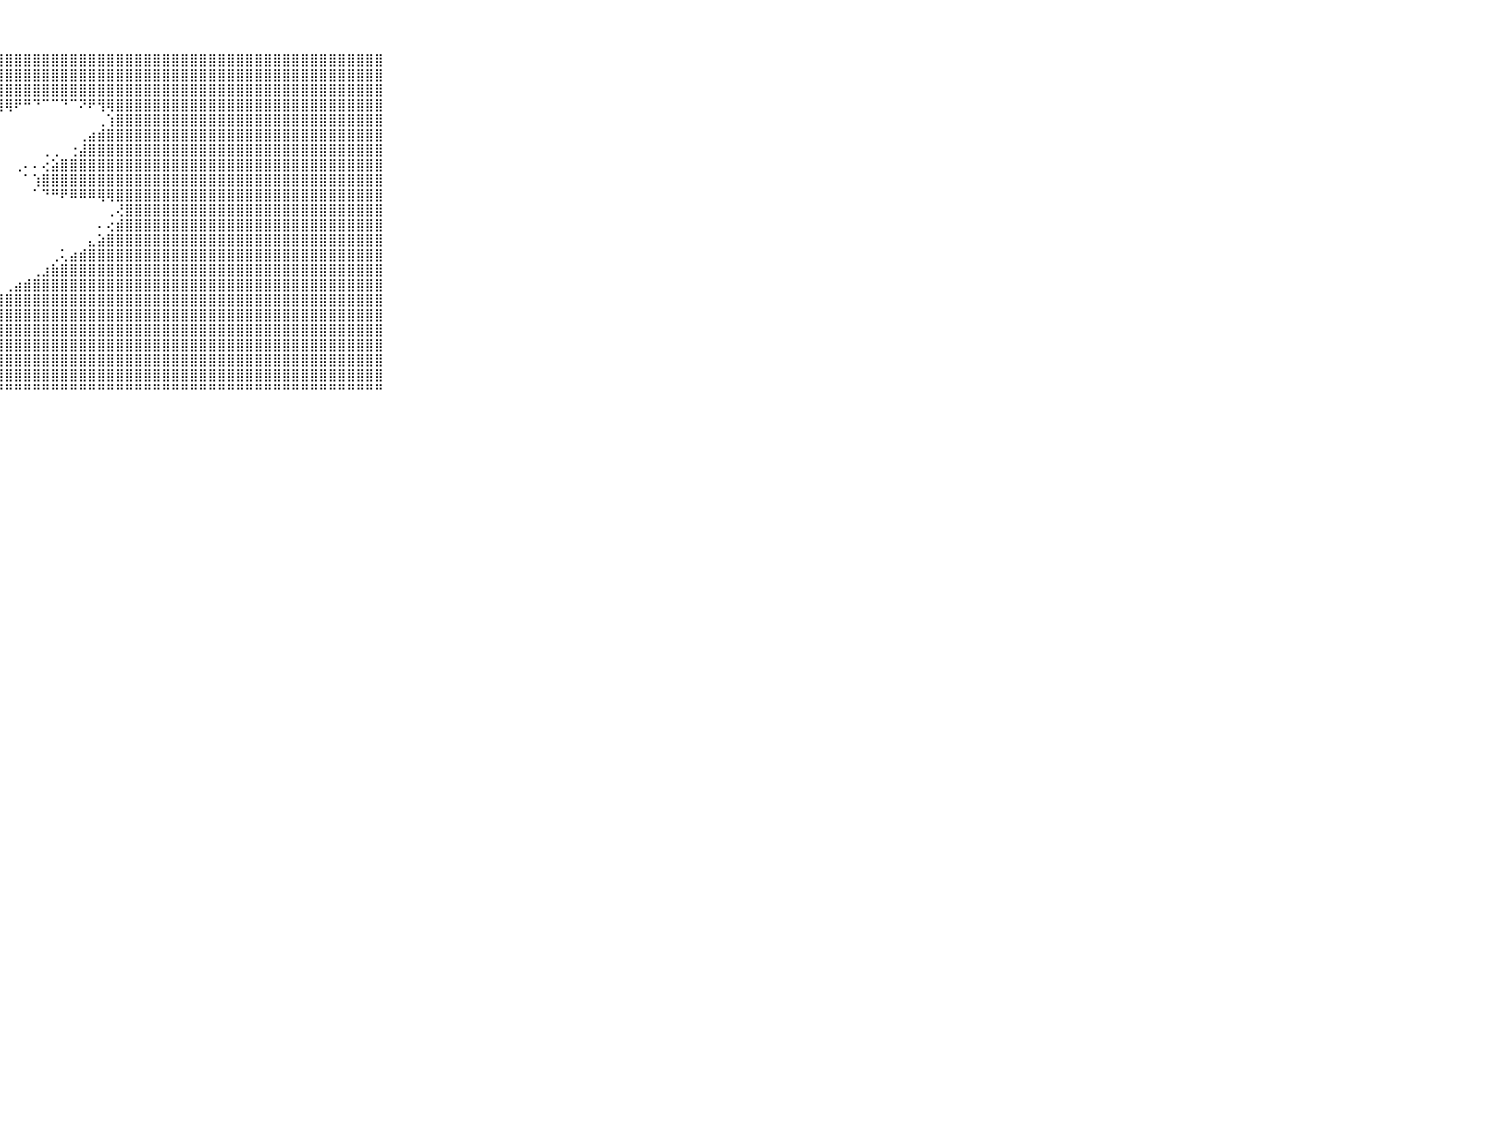

⠀⠀⠀⠀⠀⠀⠀⠀⠀⠀⠀⣿⣿⣿⣿⣿⣿⣿⣿⣿⣿⣿⣿⣿⣿⣿⣿⣿⣿⣿⣿⣿⣿⣿⣿⣿⣿⣿⣿⣿⣿⣿⣿⣿⣿⣿⣿⣿⣿⣿⣿⣿⣿⣿⣿⣿⣿⣿⣿⣿⣿⣿⣿⣿⣿⣿⣿⣿⣿⠀⠀⠀⠀⠀⠀⠀⠀⠀⠀⠀⠀
⠀⠀⠀⠀⠀⠀⠀⠀⠀⠀⠀⣿⣿⣿⣿⣿⣿⣿⣿⣿⣿⣿⣿⣿⣿⣿⣿⣿⣿⣿⣿⣿⣿⣿⣿⣿⣿⣿⣿⣿⣿⣿⣿⣿⣿⣿⣿⣿⣿⣿⣿⣿⣿⣿⣿⣿⣿⣿⣿⣿⣿⣿⣿⣿⣿⣿⣿⣿⣿⠀⠀⠀⠀⠀⠀⠀⠀⠀⠀⠀⠀
⠀⠀⠀⠀⠀⠀⠀⠀⠀⠀⠀⣿⣿⣿⣿⣿⣿⣿⣿⣿⣿⣿⣿⣿⣿⣿⣿⣿⣿⣿⣿⣿⣿⣿⣿⣿⣿⣿⣿⣿⣿⣿⣿⣿⣿⣿⣿⣿⣿⣿⣿⣿⣿⣿⣿⣿⣿⣿⣿⣿⣿⣿⣿⣿⣿⣿⣿⣿⣿⠀⠀⠀⠀⠀⠀⠀⠀⠀⠀⠀⠀
⠀⠀⠀⠀⠀⠀⠀⠀⠀⠀⠀⣿⣿⣿⣿⣿⣿⣿⣿⣿⣿⣿⣿⣿⣿⣿⣿⣿⢿⠟⠛⠙⠉⠉⠙⠉⠝⠟⢻⢿⣿⣿⣿⣿⣿⣿⣿⣿⣿⣿⣿⣿⣿⣿⣿⣿⣿⣿⣿⣿⣿⣿⣿⣿⣿⣿⣿⣿⣿⠀⠀⠀⠀⠀⠀⠀⠀⠀⠀⠀⠀
⠀⠀⠀⠀⠀⠀⠀⠀⠀⠀⠀⣿⣿⣿⣿⣿⣿⣿⣿⣿⣿⣿⣿⣿⣿⣿⡏⠁⠀⠀⠀⠀⠀⠀⠀⠀⠀⠀⢀⢱⣿⣿⣿⣿⣿⣿⣿⣿⣿⣿⣿⣿⣿⣿⣿⣿⣿⣿⣿⣿⣿⣿⣿⣿⣿⣿⣿⣿⣿⠀⠀⠀⠀⠀⠀⠀⠀⠀⠀⠀⠀
⠀⠀⠀⠀⠀⠀⠀⠀⠀⠀⠀⢿⣿⣿⣿⣿⣿⣿⣿⣿⣿⣿⣿⣿⢟⢛⠑⠀⠀⠀⠀⠀⠀⠀⠀⠀⢀⣴⣾⣿⣿⣿⣿⣿⣿⣿⣿⣿⣿⣿⣿⣿⣿⣿⣿⣿⣿⣿⣿⣿⣿⣿⣿⣿⣿⣿⣿⣿⣿⠀⠀⠀⠀⠀⠀⠀⠀⠀⠀⠀⠀
⠀⠀⠀⠀⠀⠀⠀⠀⠀⠀⠀⠁⣿⣿⣿⣿⣿⣿⣿⣿⣿⣿⣿⣿⡕⠁⠀⠀⠀⠀⠀⠀⢀⢀⠀⢐⣼⣿⣿⣿⣿⣿⣿⣿⣿⣿⣿⣿⣿⣿⣿⣿⣿⣿⣿⣿⣿⣿⣿⣿⣿⣿⣿⣿⣿⣿⣿⣿⣿⠀⠀⠀⠀⠀⠀⠀⠀⠀⠀⠀⠀
⠀⠀⠀⠀⠀⠀⠀⠀⠀⠀⠀⢄⣿⣿⣿⣿⣿⣿⣿⣿⣿⣿⣿⡿⠕⠀⠀⠀⠀⢀⠄⠄⢔⣵⣿⣿⣿⣿⣿⣿⣿⣿⣿⣿⣿⣿⣿⣿⣿⣿⣿⣿⣿⣿⣿⣿⣿⣿⣿⣿⣿⣿⣿⣿⣿⣿⣿⣿⣿⠀⠀⠀⠀⠀⠀⠀⠀⠀⠀⠀⠀
⠀⠀⠀⠀⠀⠀⠀⠀⠀⠀⠀⠸⢿⣿⣿⣿⣿⣿⣿⣿⣿⣿⡿⠑⠀⠀⠀⠀⠀⠀⠁⢱⣿⣿⣿⣿⣿⣿⣿⣿⣿⣿⣿⣿⣿⣿⣿⣿⣿⣿⣿⣿⣿⣿⣿⣿⣿⣿⣿⣿⣿⣿⣿⣿⣿⣿⣿⣿⣿⠀⠀⠀⠀⠀⠀⠀⠀⠀⠀⠀⠀
⠀⠀⠀⠀⠀⠀⠀⠀⠀⠀⠀⠀⠀⠈⠙⠻⠿⠿⠿⠟⠟⠋⠁⠀⠀⠀⠀⠀⠀⠀⠀⠁⠙⠛⠟⠿⠿⠿⢿⢿⣿⣿⣿⣿⣿⣿⣿⣿⣿⣿⣿⣿⣿⣿⣿⣿⣿⣿⣿⣿⣿⣿⣿⣿⣿⣿⣿⣿⣿⠀⠀⠀⠀⠀⠀⠀⠀⠀⠀⠀⠀
⠀⠀⠀⠀⠀⠀⠀⠀⠀⠀⠀⠀⠀⠀⠀⠀⠀⠀⠀⠀⠀⠀⠀⠀⠀⠀⠀⠀⠀⠀⠀⠀⠀⠀⠀⠀⠀⠀⠀⢀⢜⣿⣿⣿⣿⣿⣿⣿⣿⣿⣿⣿⣿⣿⣿⣿⣿⣿⣿⣿⣿⣿⣿⣿⣿⣿⣿⣿⣿⠀⠀⠀⠀⠀⠀⠀⠀⠀⠀⠀⠀
⠀⠀⠀⠀⠀⠀⠀⠀⠀⠀⠀⠀⠀⠀⠀⠀⠀⠀⠀⠀⠀⠀⠀⠀⠀⠀⠀⠀⠀⠀⠀⠀⠀⠀⠀⠀⠀⠀⠄⢔⣾⣿⣿⣿⣿⣿⣿⣿⣿⣿⣿⣿⣿⣿⣿⣿⣿⣿⣿⣿⣿⣿⣿⣿⣿⣿⣿⣿⣿⠀⠀⠀⠀⠀⠀⠀⠀⠀⠀⠀⠀
⠀⠀⠀⠀⠀⠀⠀⠀⠀⠀⠀⠀⠀⠀⠀⠀⠀⠀⠀⠀⠀⠀⠀⠀⠀⠀⠀⠀⠀⠀⠀⠀⠀⠀⠀⠀⠀⣄⣵⣿⣿⣿⣿⣿⣿⣿⣿⣿⣿⣿⣿⣿⣿⣿⣿⣿⣿⣿⣿⣿⣿⣿⣿⣿⣿⣿⣿⣿⣿⠀⠀⠀⠀⠀⠀⠀⠀⠀⠀⠀⠀
⠀⠀⠀⠀⠀⠀⠀⠀⠀⠀⠀⠀⠀⠀⠀⠀⠀⠀⠀⠀⠀⠀⠀⠀⠀⠀⠀⠀⠀⠀⠀⠀⠀⢀⢅⣴⣾⣿⣿⣿⣿⣿⣿⣿⣿⣿⣿⣿⣿⣿⣿⣿⣿⣿⣿⣿⣿⣿⣿⣿⣿⣿⣿⣿⣿⣿⣿⣿⣿⠀⠀⠀⠀⠀⠀⠀⠀⠀⠀⠀⠀
⠀⠀⠀⠀⠀⠀⠀⠀⠀⠀⠀⠀⠀⠀⠀⠀⠀⠀⠀⠀⠀⠀⠀⠀⠀⠀⠀⠀⠀⠀⠀⢀⣰⣷⣿⣿⣿⣿⣿⣿⣿⣿⣿⣿⣿⣿⣿⣿⣿⣿⣿⣿⣿⣿⣿⣿⣿⣿⣿⣿⣿⣿⣿⣿⣿⣿⣿⣿⣿⠀⠀⠀⠀⠀⠀⠀⠀⠀⠀⠀⠀
⠀⠀⠀⠀⠀⠀⠀⠀⠀⠀⠀⠀⠀⠀⠀⠀⠀⠀⠀⠀⠀⠀⠀⠀⠀⠀⠀⠀⢀⣴⣾⣿⣿⣿⣿⣿⣿⣿⣿⣿⣿⣿⣿⣿⣿⣿⣿⣿⣿⣿⣿⣿⣿⣿⣿⣿⣿⣿⣿⣿⣿⣿⣿⣿⣿⣿⣿⣿⣿⠀⠀⠀⠀⠀⠀⠀⠀⠀⠀⠀⠀
⠀⠀⠀⠀⠀⠀⠀⠀⠀⠀⠀⠀⠀⠀⠀⠀⠀⠀⠀⠀⠀⠀⠀⠀⠀⢀⣰⣾⣿⣿⣿⣿⣿⣿⣿⣿⣿⣿⣿⣿⣿⣿⣿⣿⣿⣿⣿⣿⣿⣿⣿⣿⣿⣿⣿⣿⣿⣿⣿⣿⣿⣿⣿⣿⣿⣿⣿⣿⣿⠀⠀⠀⠀⠀⠀⠀⠀⠀⠀⠀⠀
⠀⠀⠀⠀⠀⠀⠀⠀⠀⠀⠀⠀⠀⠀⠀⠀⠀⠀⠀⠀⠀⠀⠀⣄⣴⣿⣿⣿⣿⣿⣿⣿⣿⣿⣿⣿⣿⣿⣿⣿⣿⣿⣿⣿⣿⣿⣿⣿⣿⣿⣿⣿⣿⣿⣿⣿⣿⣿⣿⣿⣿⣿⣿⣿⣿⣿⣿⣿⣿⠀⠀⠀⠀⠀⠀⠀⠀⠀⠀⠀⠀
⠀⠀⠀⠀⠀⠀⠀⠀⠀⠀⠀⠀⠀⠀⠀⠀⠀⠀⠀⠀⣀⣴⣾⣿⣿⣿⣿⣿⣿⣿⣿⣿⣿⣿⣿⣿⣿⣿⣿⣿⣿⣿⣿⣿⣿⣿⣿⣿⣿⣿⣿⣿⣿⣿⣿⣿⣿⣿⣿⣿⣿⣿⣿⣿⣿⣿⣿⣿⣿⠀⠀⠀⠀⠀⠀⠀⠀⠀⠀⠀⠀
⠀⠀⠀⠀⠀⠀⠀⠀⠀⠀⠀⠀⠀⠀⠀⠀⢀⣄⣴⣾⣿⣿⣿⣿⣿⣿⣿⣿⣿⣿⣿⣿⣿⣿⣿⣿⣿⣿⣿⣿⣿⣿⣿⣿⣿⣿⣿⣿⣿⣿⣿⣿⣿⣿⣿⣿⣿⣿⣿⣿⣿⣿⣿⣿⣿⣿⣿⣿⣿⠀⠀⠀⠀⠀⠀⠀⠀⠀⠀⠀⠀
⠀⠀⠀⠀⠀⠀⠀⠀⠀⠀⠀⣠⣤⣴⣶⣾⣿⣿⣿⣿⣿⣿⣿⣿⣿⣿⣿⣿⣿⣿⣿⣿⣿⣿⣿⣿⣿⣿⣿⣿⣿⣿⣿⣿⣿⣿⣿⣿⣿⣿⣿⣿⣿⣿⣿⣿⣿⣿⣿⣿⣿⣿⣿⣿⣿⣿⣿⣿⣿⠀⠀⠀⠀⠀⠀⠀⠀⠀⠀⠀⠀
⠀⠀⠀⠀⠀⠀⠀⠀⠀⠀⠀⣿⣿⣿⣿⣿⣿⣿⣿⣿⣿⣿⣿⣿⣿⣿⣿⣿⣿⣿⣿⣿⣿⣿⣿⣿⣿⣿⣿⣿⣿⣿⣿⣿⣿⣿⣿⣿⣿⣿⣿⣿⣿⣿⣿⣿⣿⣿⣿⣿⣿⣿⣿⣿⣿⣿⣿⣿⣿⠀⠀⠀⠀⠀⠀⠀⠀⠀⠀⠀⠀
⠀⠀⠀⠀⠀⠀⠀⠀⠀⠀⠀⠛⠛⠛⠛⠛⠛⠛⠛⠛⠛⠛⠛⠛⠛⠛⠛⠛⠛⠛⠛⠛⠛⠛⠛⠛⠛⠛⠛⠛⠛⠛⠛⠛⠛⠛⠛⠛⠛⠛⠛⠛⠛⠛⠛⠛⠛⠛⠛⠛⠛⠛⠛⠛⠛⠛⠛⠛⠛⠀⠀⠀⠀⠀⠀⠀⠀⠀⠀⠀⠀